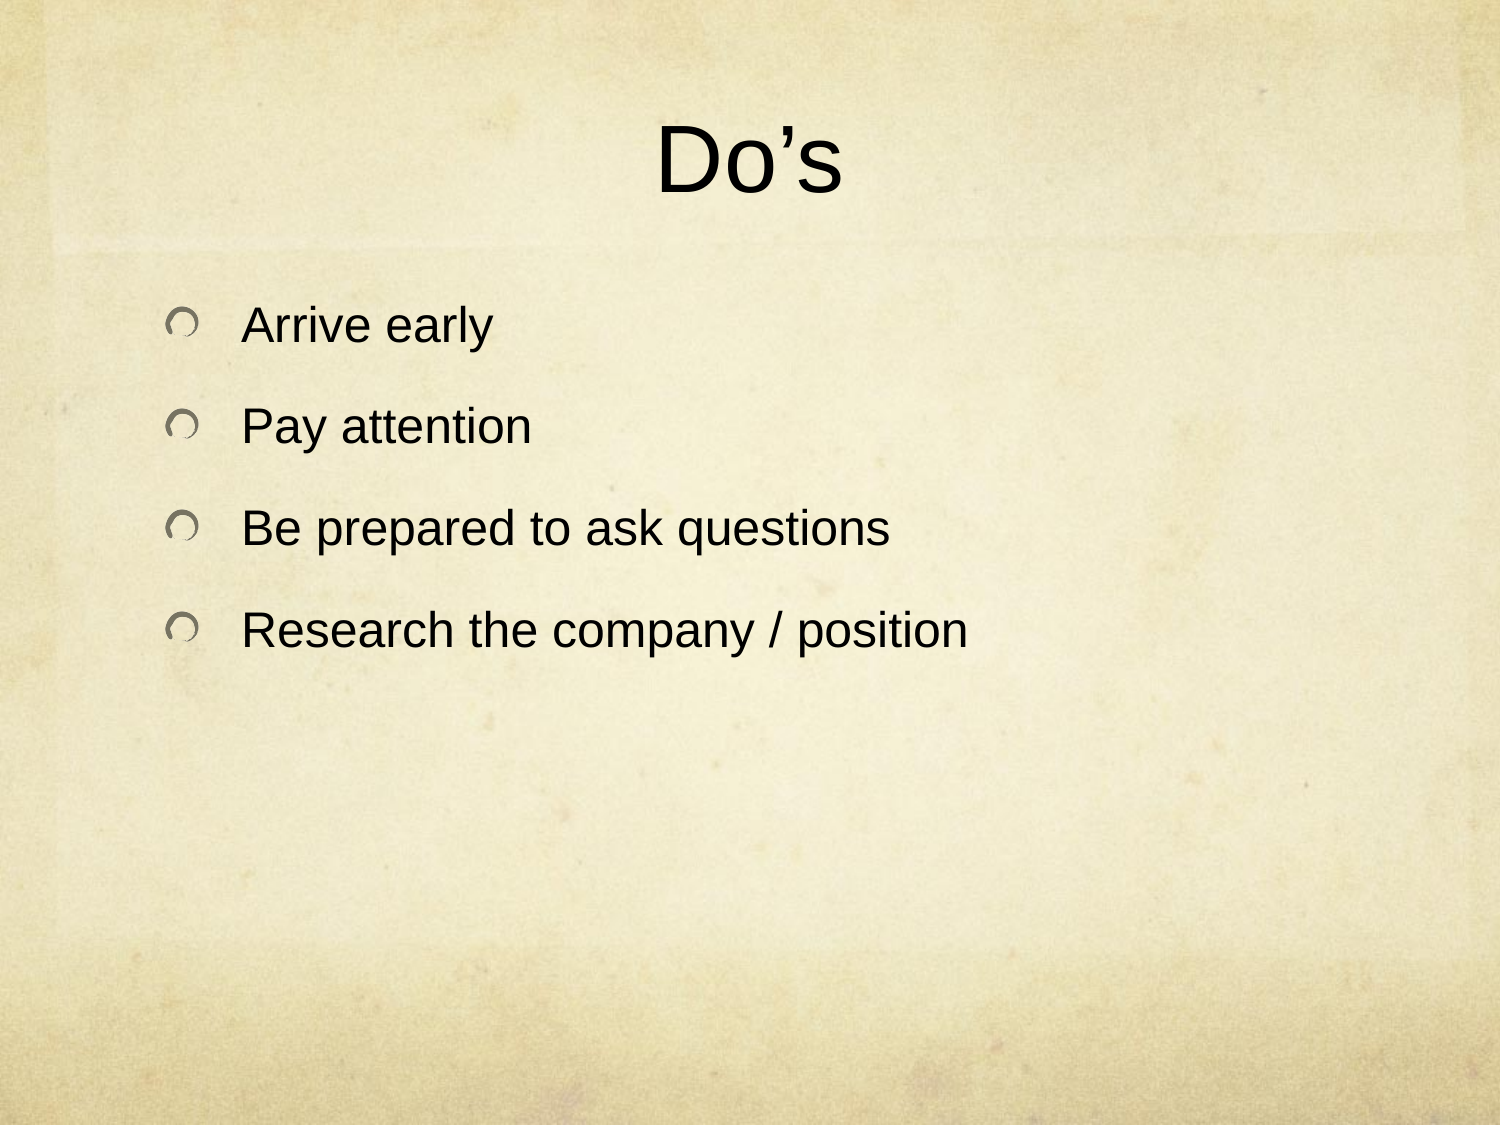

# Do’s
Arrive early
Pay attention
Be prepared to ask questions
Research the company / position